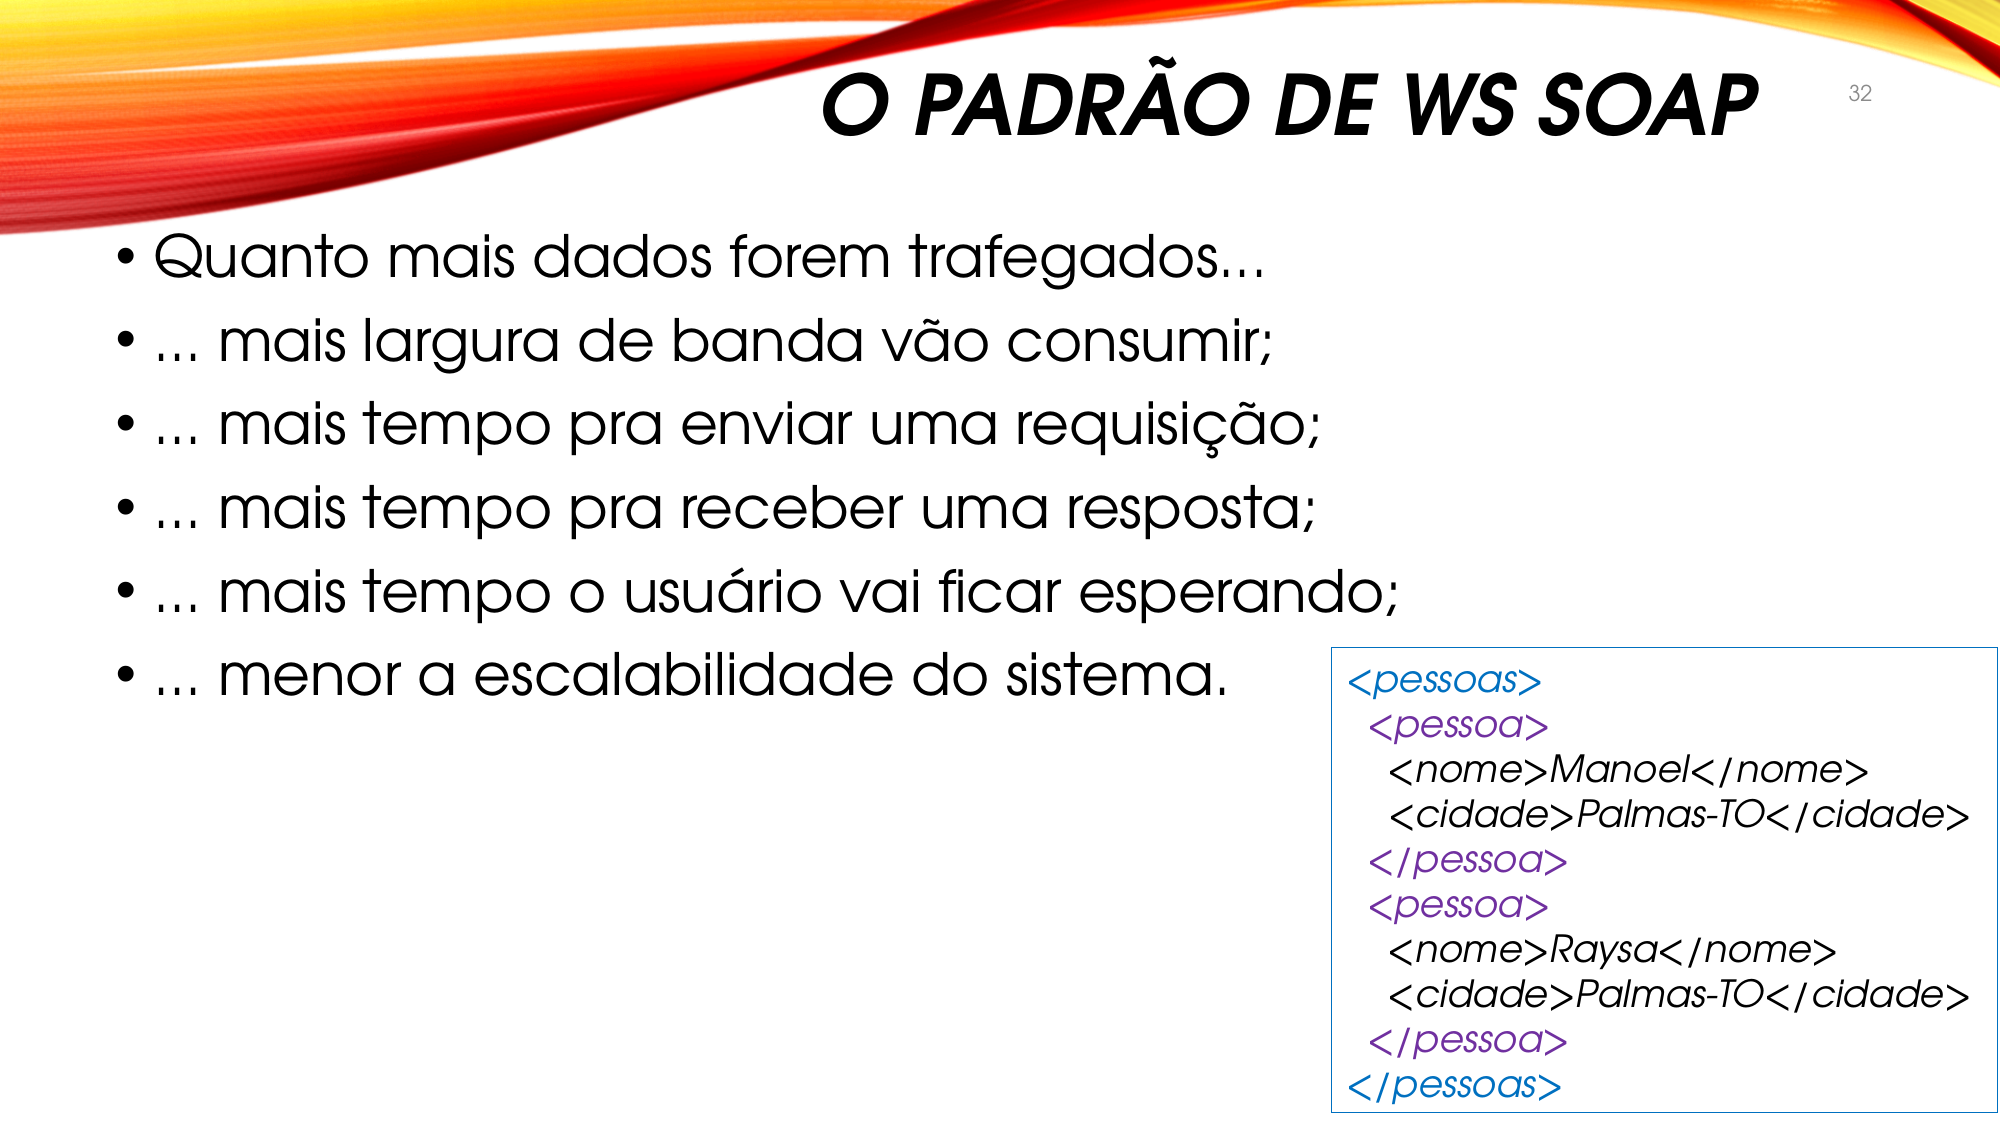

# O padrão de ws soap
32
Quanto mais dados forem trafegados...
... mais largura de banda vão consumir;
... mais tempo pra enviar uma requisição;
... mais tempo pra receber uma resposta;
... mais tempo o usuário vai ficar esperando;
... menor a escalabilidade do sistema.
<pessoas>
  <pessoa>
    <nome>Manoel</nome>
    <cidade>Palmas-TO</cidade>
  </pessoa>
  <pessoa>
    <nome>Raysa</nome>
    <cidade>Palmas-TO</cidade>
  </pessoa>
</pessoas>